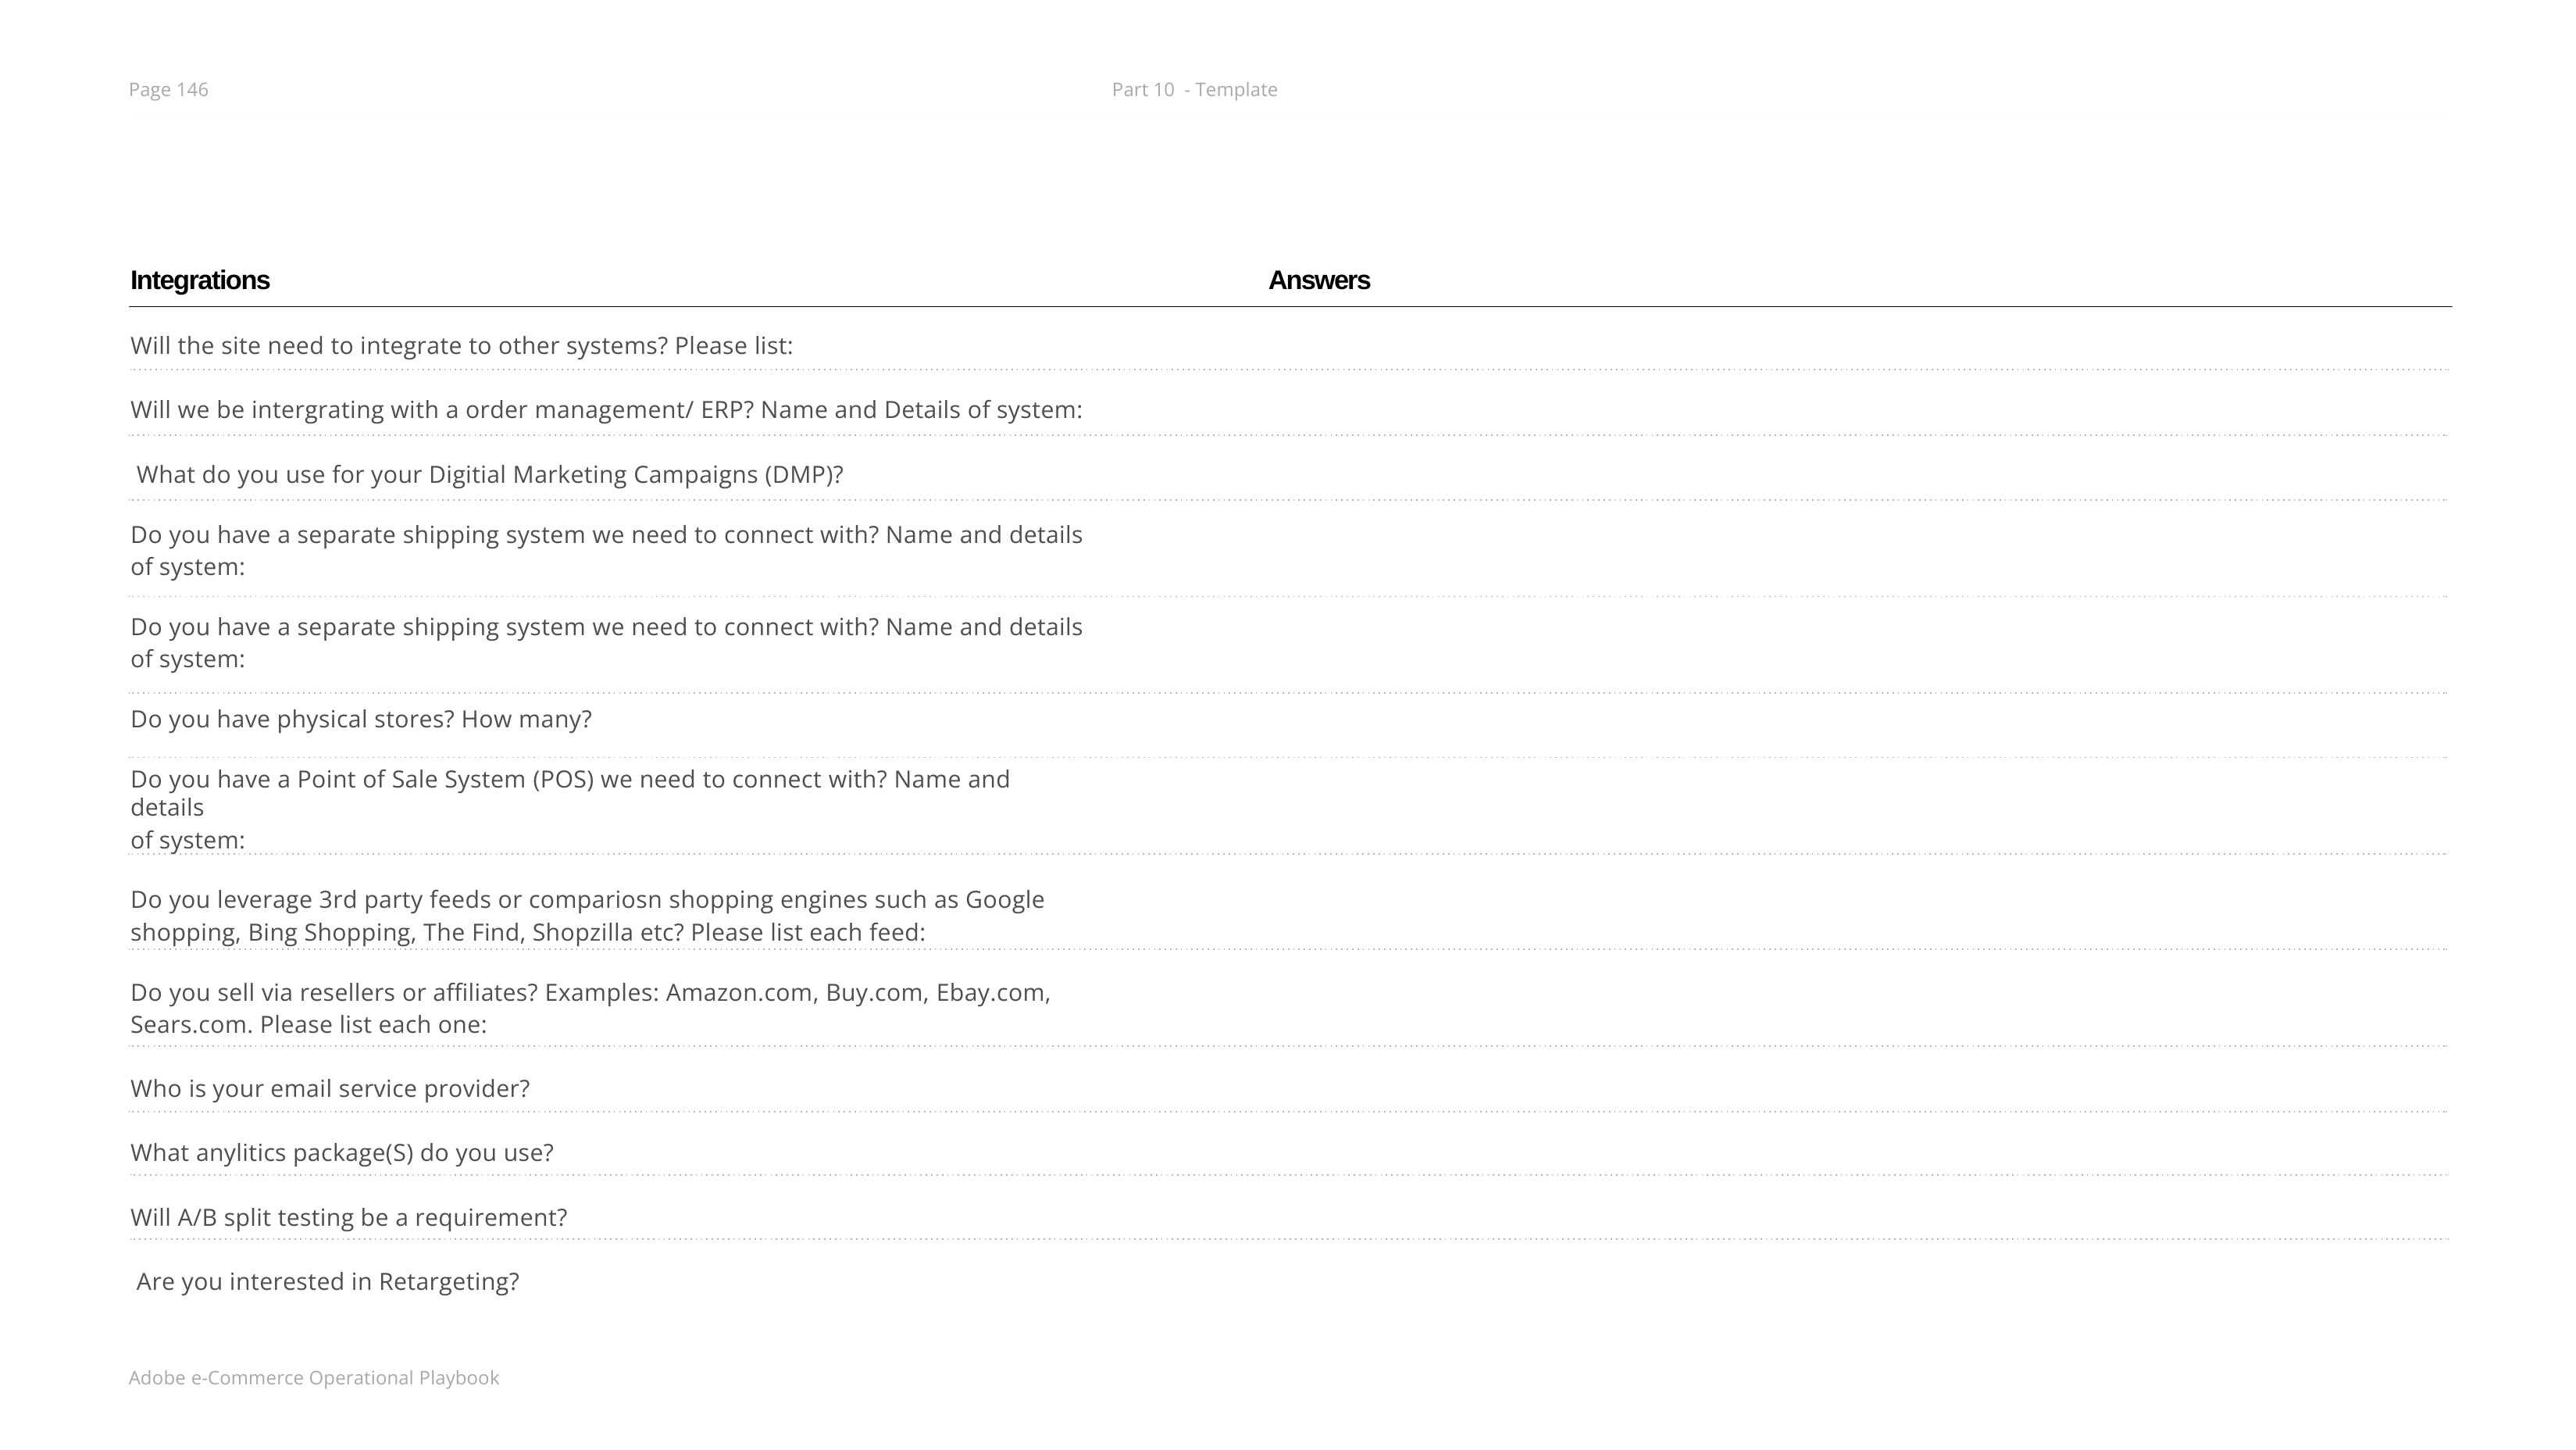

Page 146
Part 10 - Template
Integrations
Answers

Will the site need to integrate to other systems? Please list:
Will we be intergrating with a order management/ ERP? Name and Details of system:  What do you use for your Digitial Marketing Campaigns (DMP)?

Do you have a separate shipping system we need to connect with? Name and details
of system:

Do you have a separate shipping system we need to connect with? Name and details
of system:

Do you have physical stores? How many?

Do you have a Point of Sale System (POS) we need to connect with? Name and details
of system:

Do you leverage 3rd party feeds or compariosn shopping engines such as Google
shopping, Bing Shopping, The Find, Shopzilla etc? Please list each feed:

Do you sell via resellers or affiliates? Examples: Amazon.com, Buy.com, Ebay.com,
Sears.com. Please list each one:
Who is your email service provider?  What anylitics package(S) do you use?  Will A/B split testing be a requirement?  Are you interested in Retargeting?

Adobe e-Commerce Operational Playbook